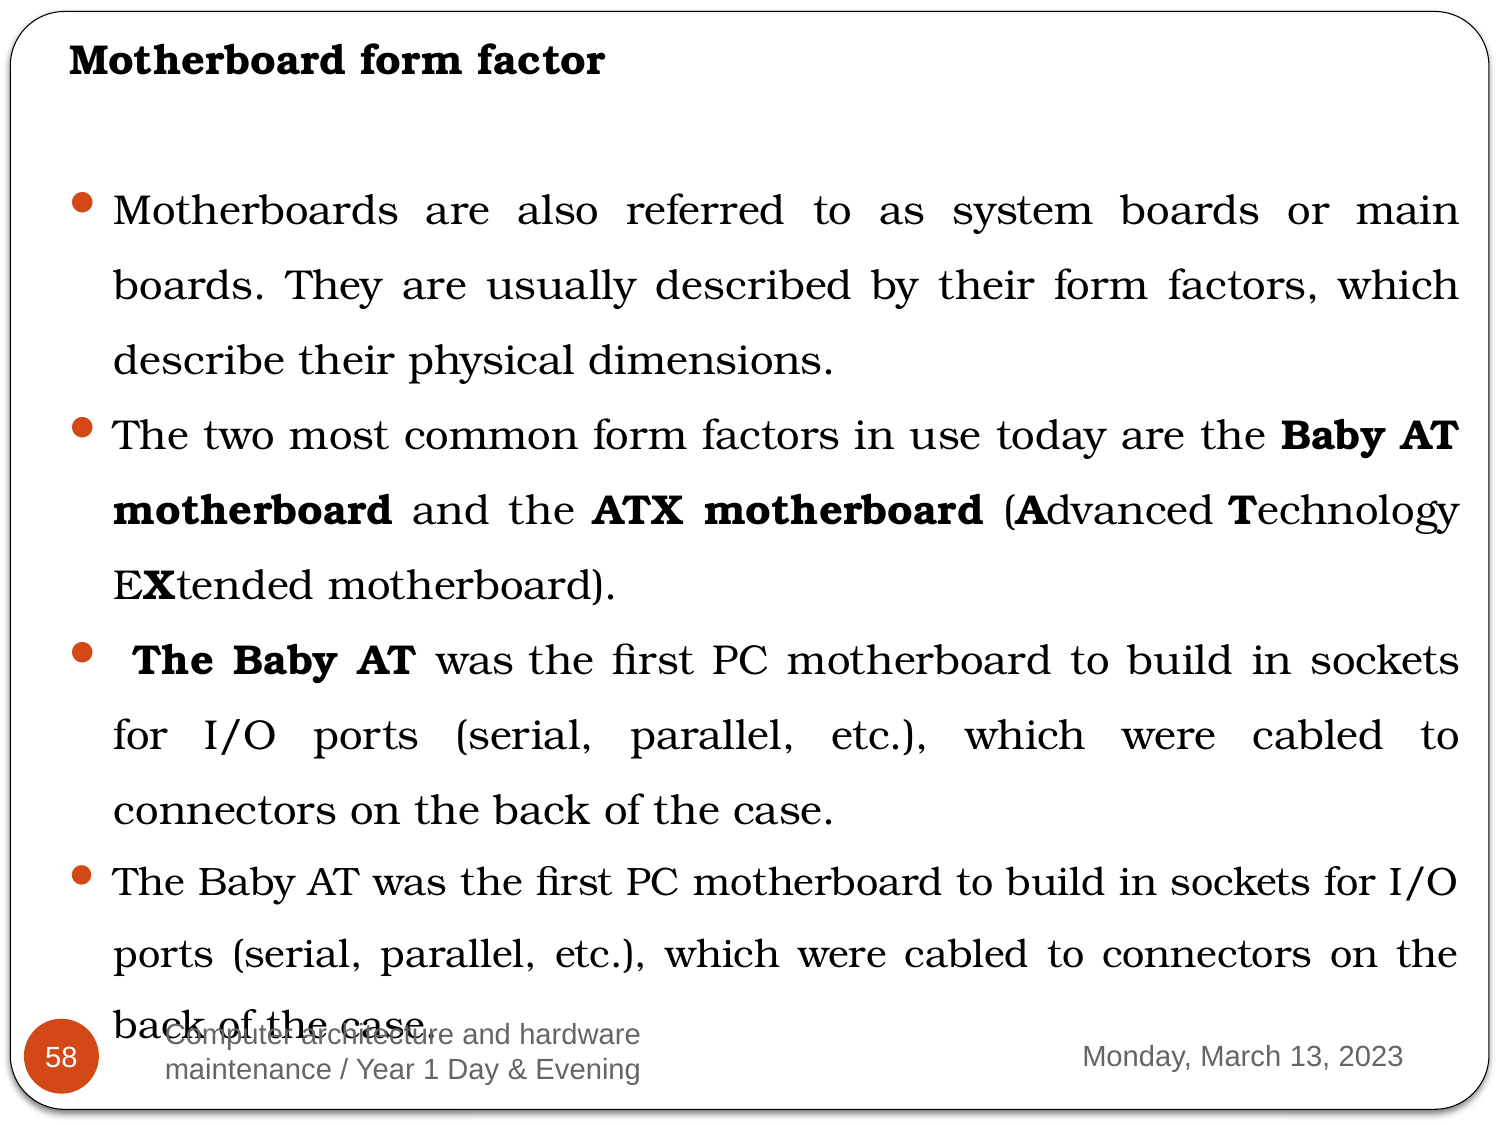

Motherboard form factor

Motherboards are also referred to as system boards or main boards. They are usually described by their form factors, which describe their physical dimensions.
The two most common form factors in use today are the Baby AT motherboard and the ATX motherboard (Advanced Technology EXtended motherboard).
 The Baby AT was the first PC motherboard to build in sockets for I/O ports (serial, parallel, etc.), which were cabled to connectors on the back of the case.
The Baby AT was the first PC motherboard to build in sockets for I/O ports (serial, parallel, etc.), which were cabled to connectors on the back of the case.
Computer architecture and hardware maintenance / Year 1 Day & Evening
Monday, March 13, 2023
58